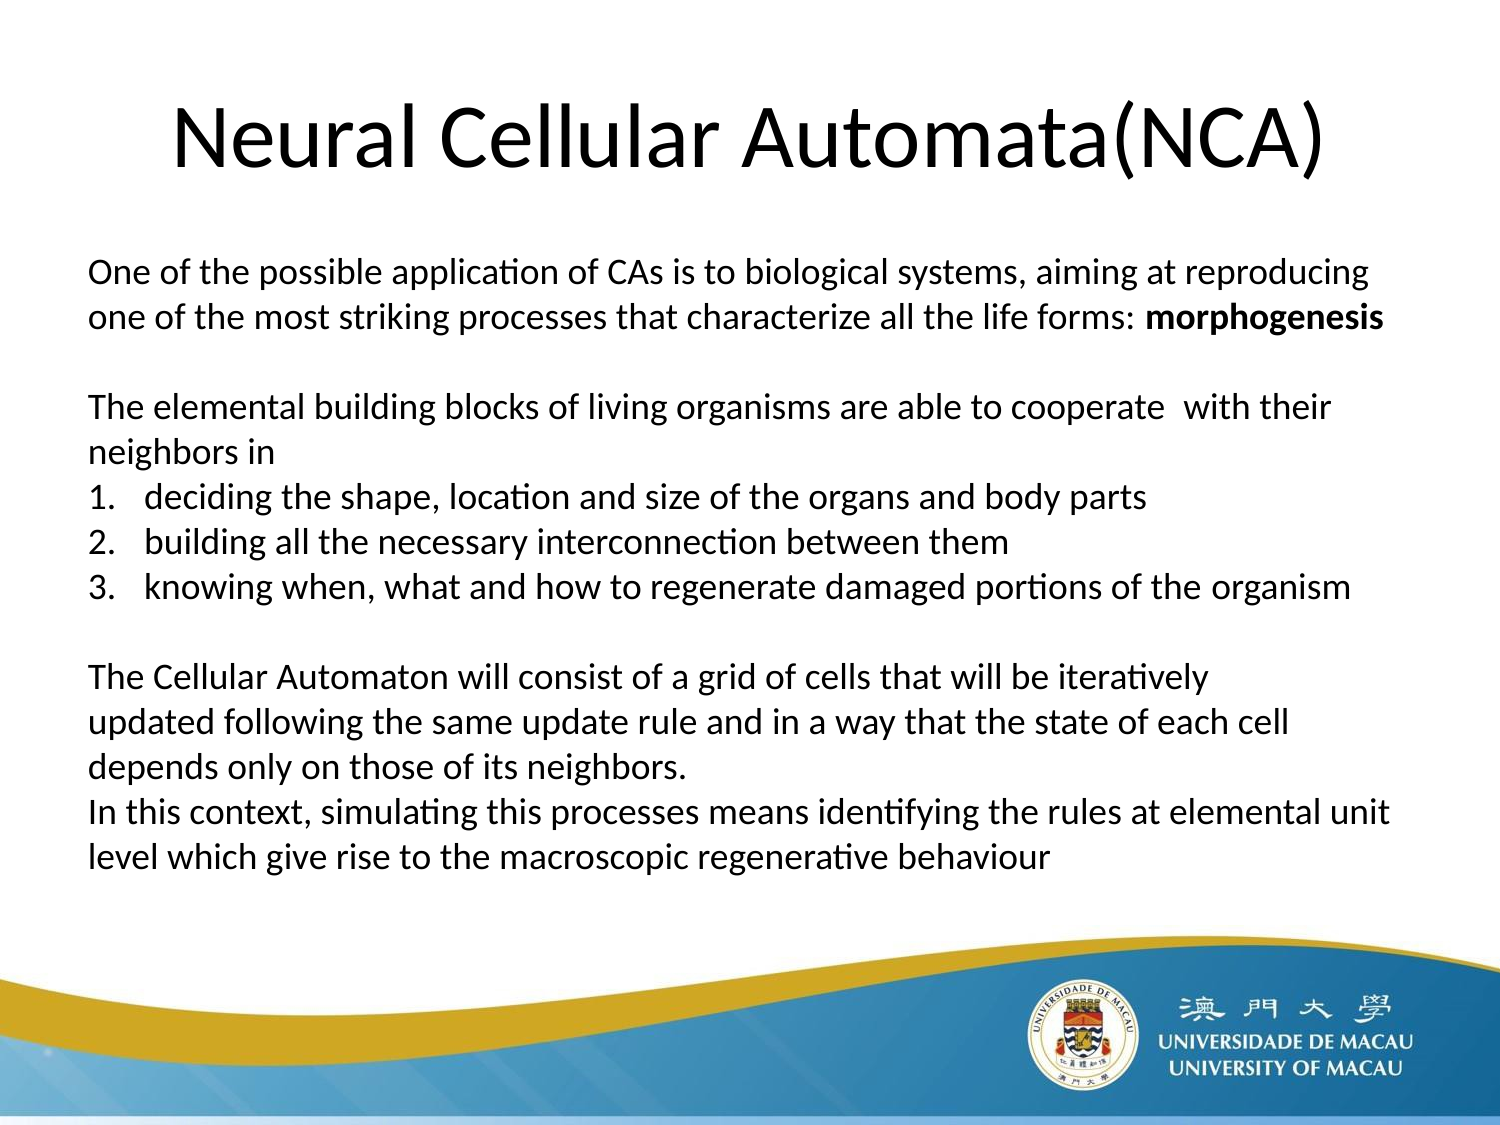

# Neural Cellular Automata(NCA)
One of the possible application of CAs is to biological systems, aiming at reproducing one of the most striking processes that characterize all the life forms: morphogenesis

The elemental building blocks of living organisms are able to cooperate  with their neighbors in
deciding the shape, location and size of the organs and body parts
building all the necessary interconnection between them
knowing when, what and how to regenerate damaged portions of the organism

The Cellular Automaton will consist of a grid of cells that will be iteratively updated following the same update rule and in a way that the state of each cell depends only on those of its neighbors.
In this context, simulating this processes means identifying the rules at elemental unit level which give rise to the macroscopic regenerative behaviour